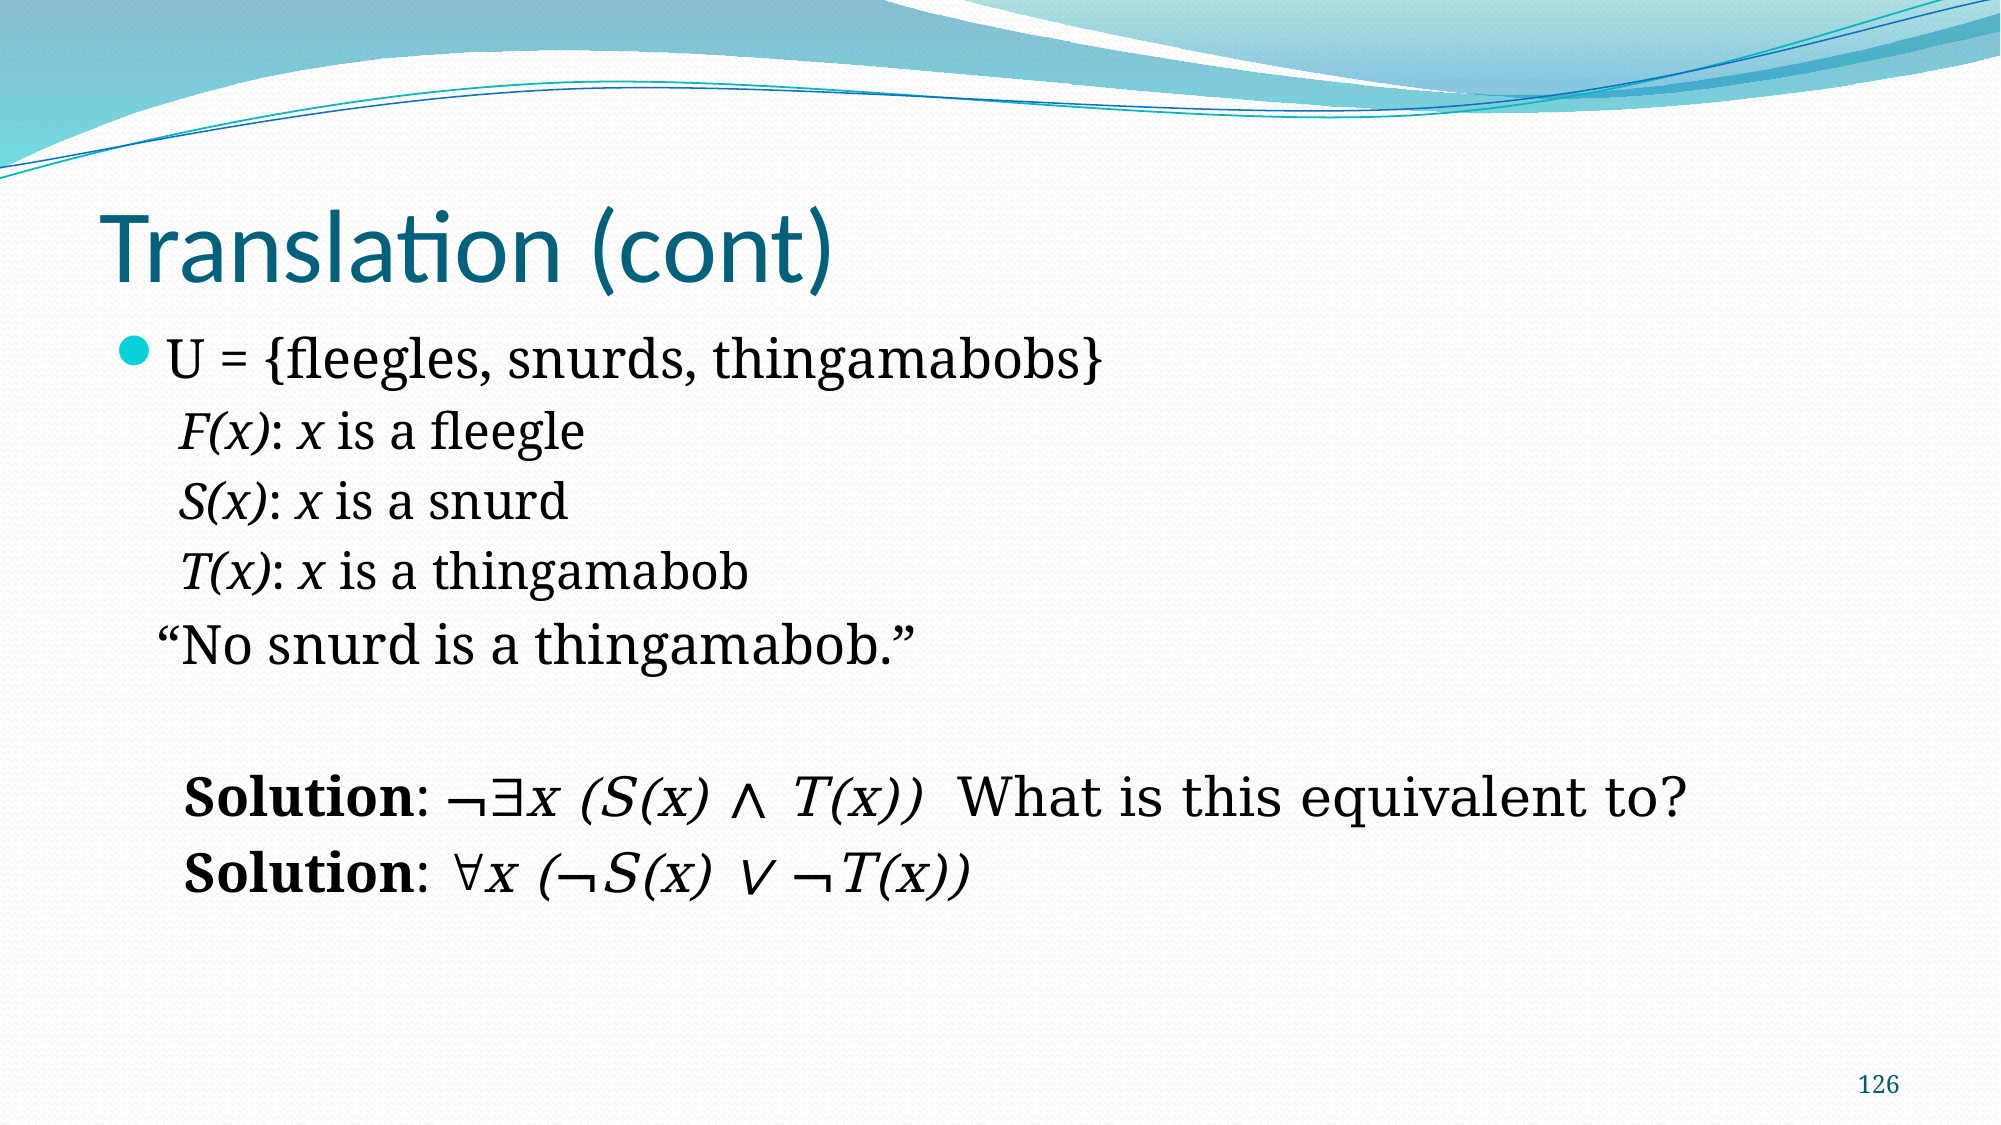

# Translation (cont)
U = {fleegles, snurds, thingamabobs}
F(x): x is a fleegle
S(x): x is a snurd
T(x): x is a thingamabob
   “No snurd is a thingamabob.”

     Solution: ¬∃x (S(x) ∧ T(x))  What is this equivalent to?
     Solution: ∀x (¬S(x) ∨ ¬T(x))
126